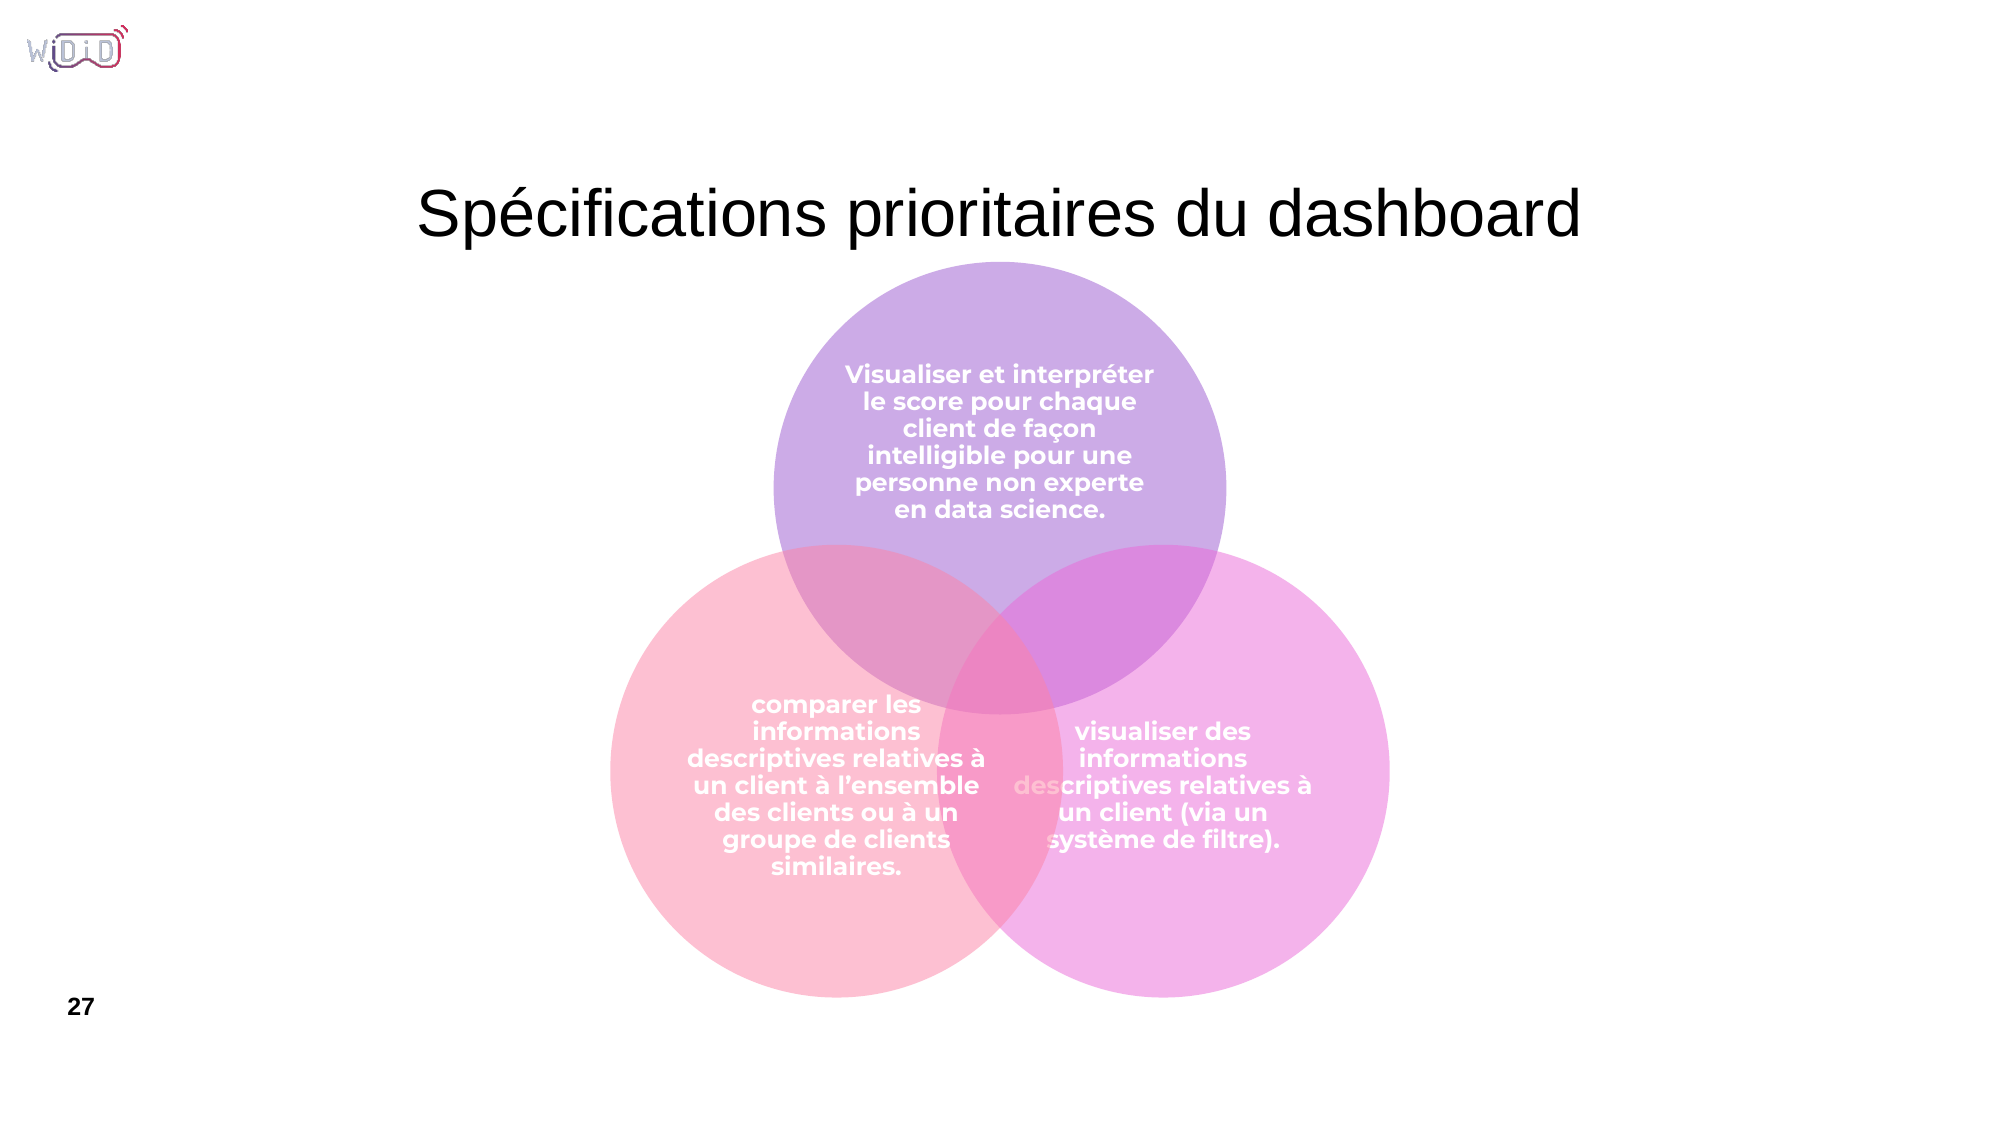

# Spécifications prioritaires du dashboard
Visualiser et interpréter le score pour chaque client de façon intelligible pour une personne non experte en data science.
visualiser des informations descriptives relatives à un client (via un système de filtre).
comparer les informations descriptives relatives à un client à l’ensemble des clients ou à un groupe de clients similaires.